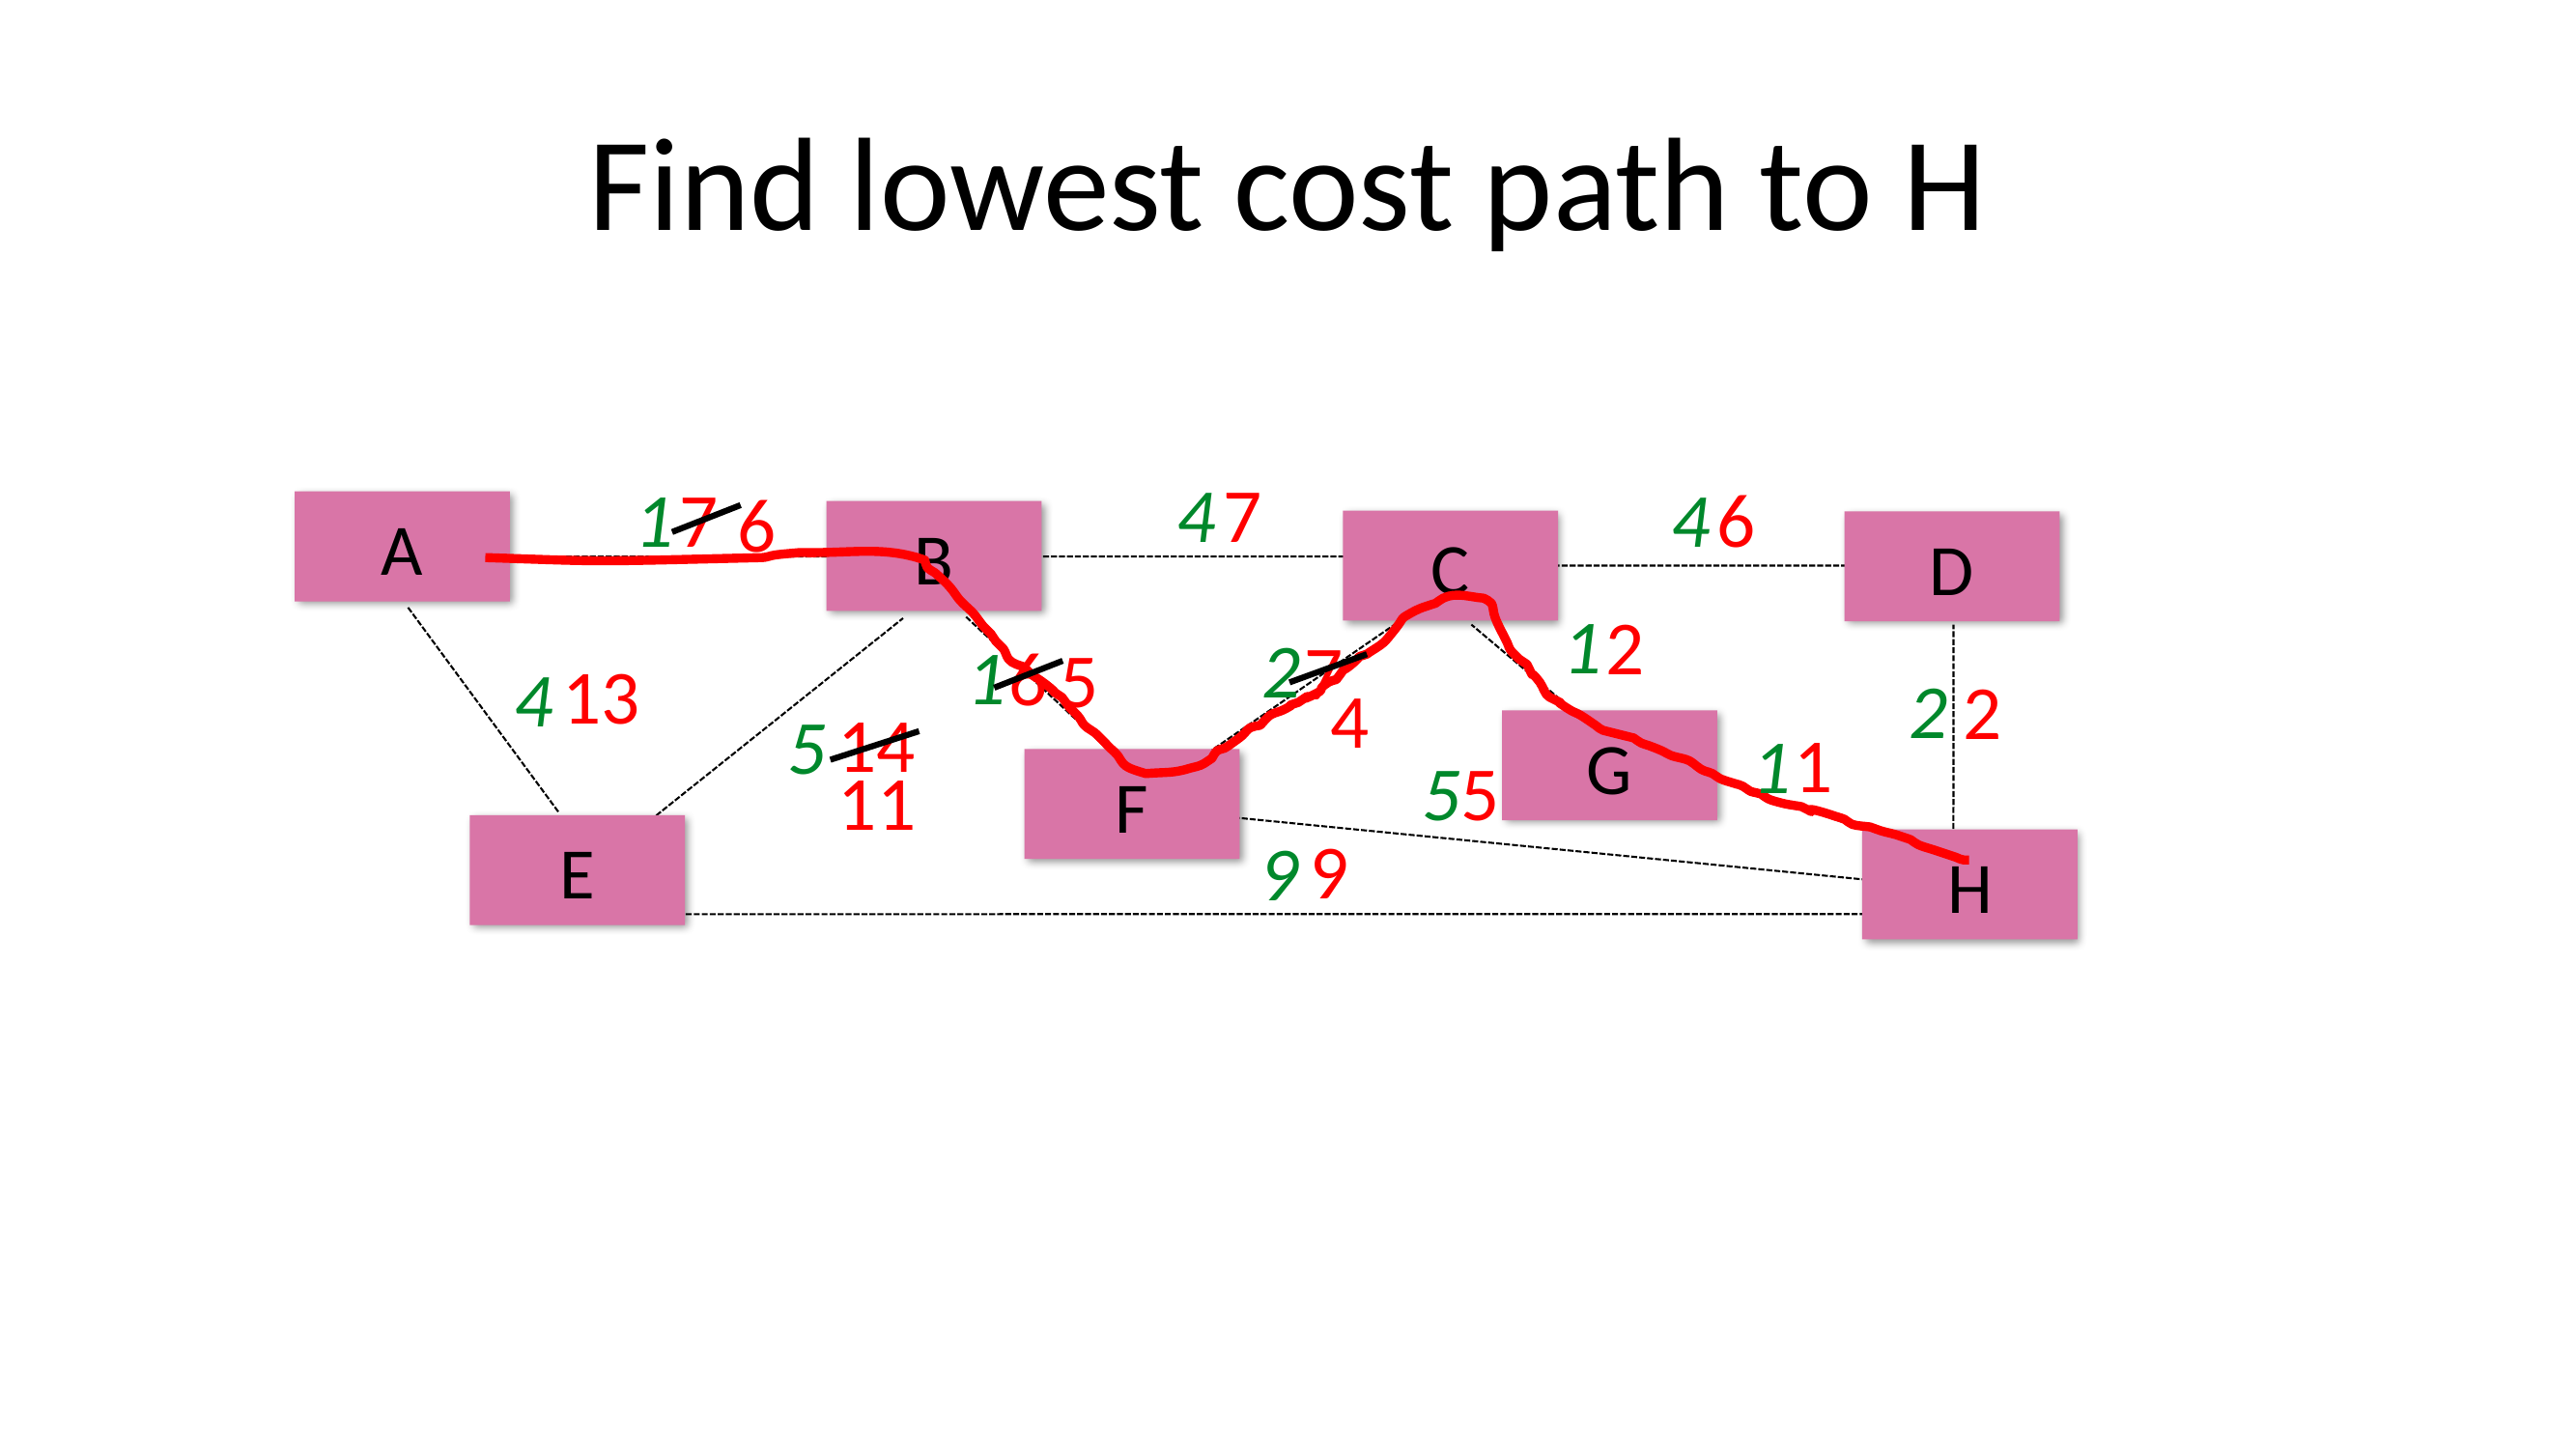

# Find lowest cost path to H
7
7
4
11
4
1
4
1
2
1
4
2
5
1
5
9
6
6
A
B
C
D
G
F
E
H

2

7

6
5

13
2
14
1
5

9